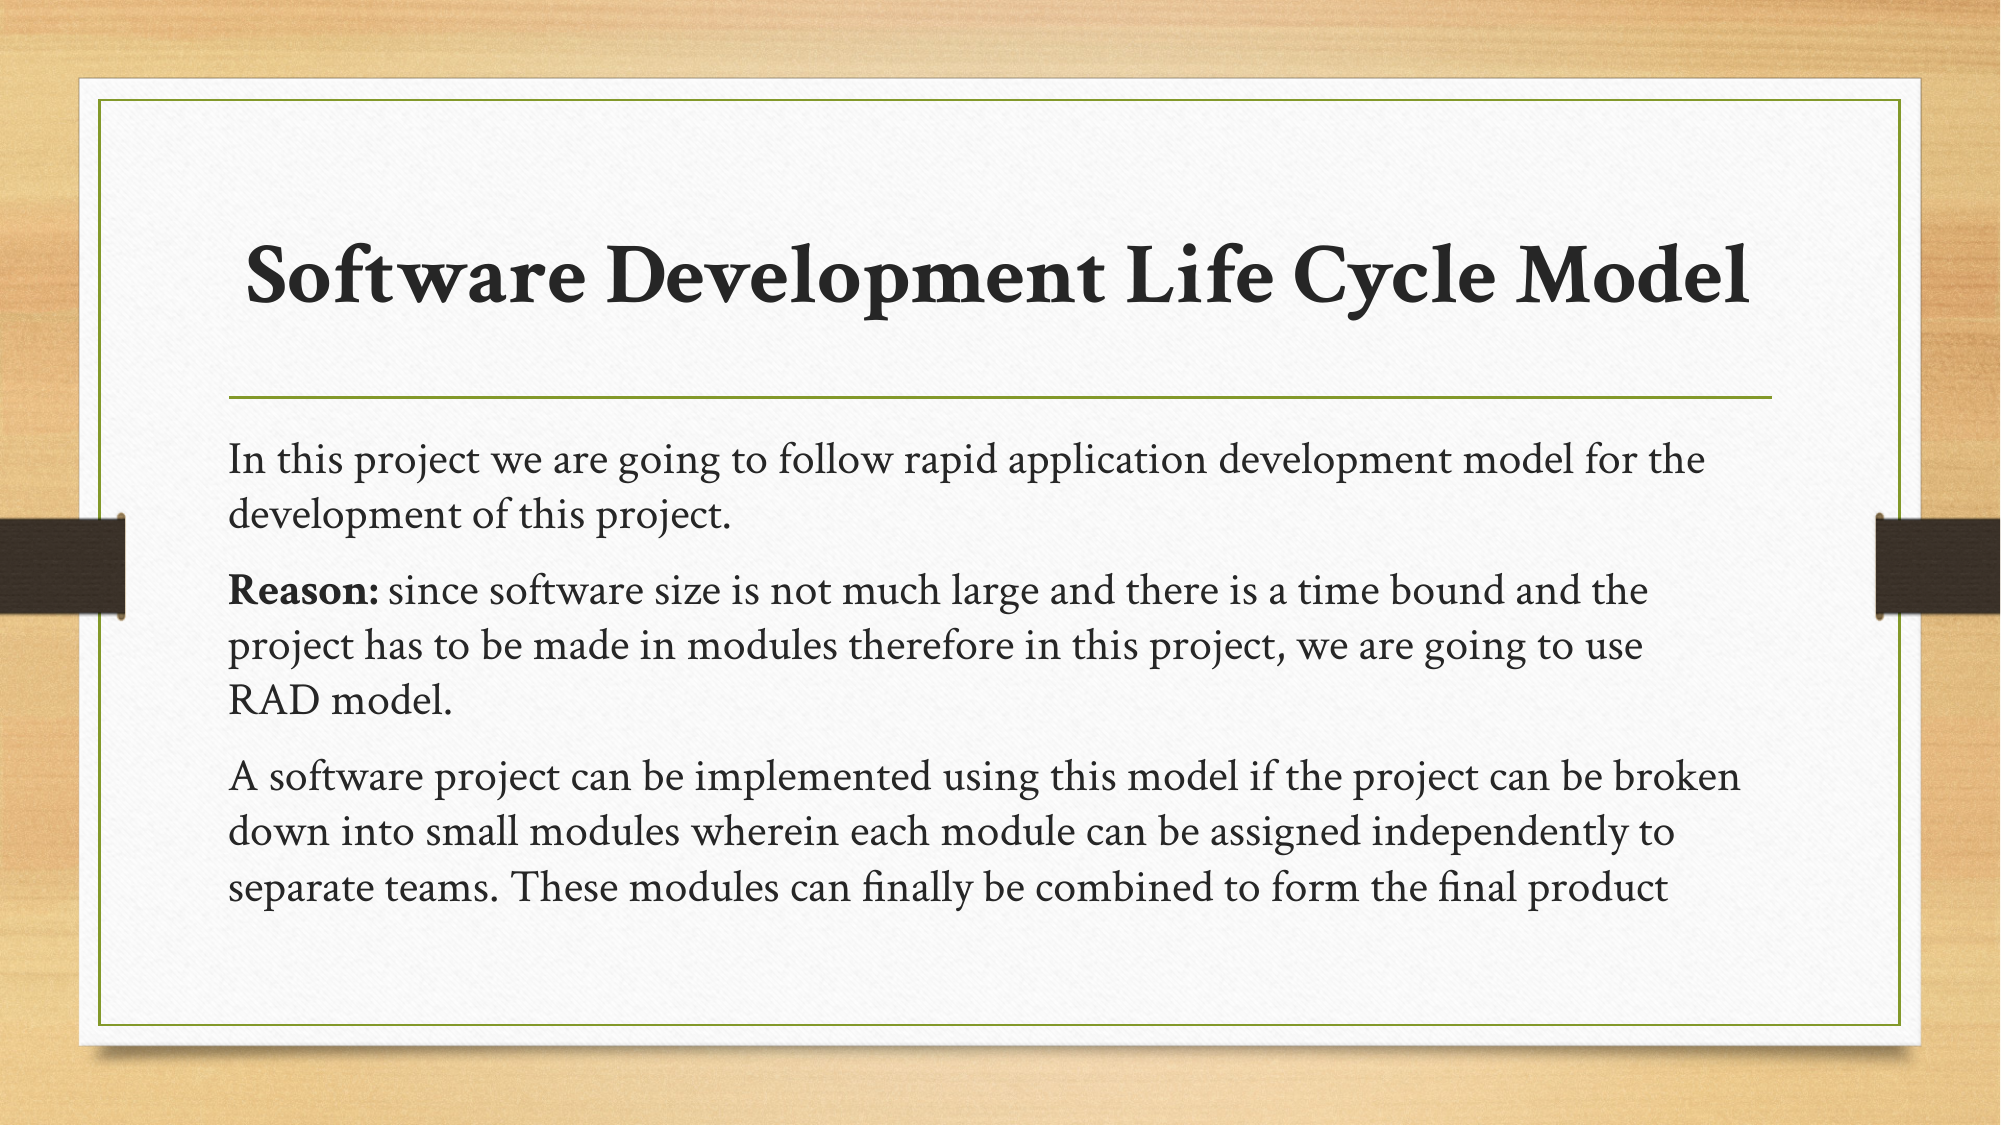

# Software Development Life Cycle Model
In this project we are going to follow rapid application development model for the development of this project.
Reason: since software size is not much large and there is a time bound and the project has to be made in modules therefore in this project, we are going to use RAD model.
A software project can be implemented using this model if the project can be broken down into small modules wherein each module can be assigned independently to separate teams. These modules can finally be combined to form the final product